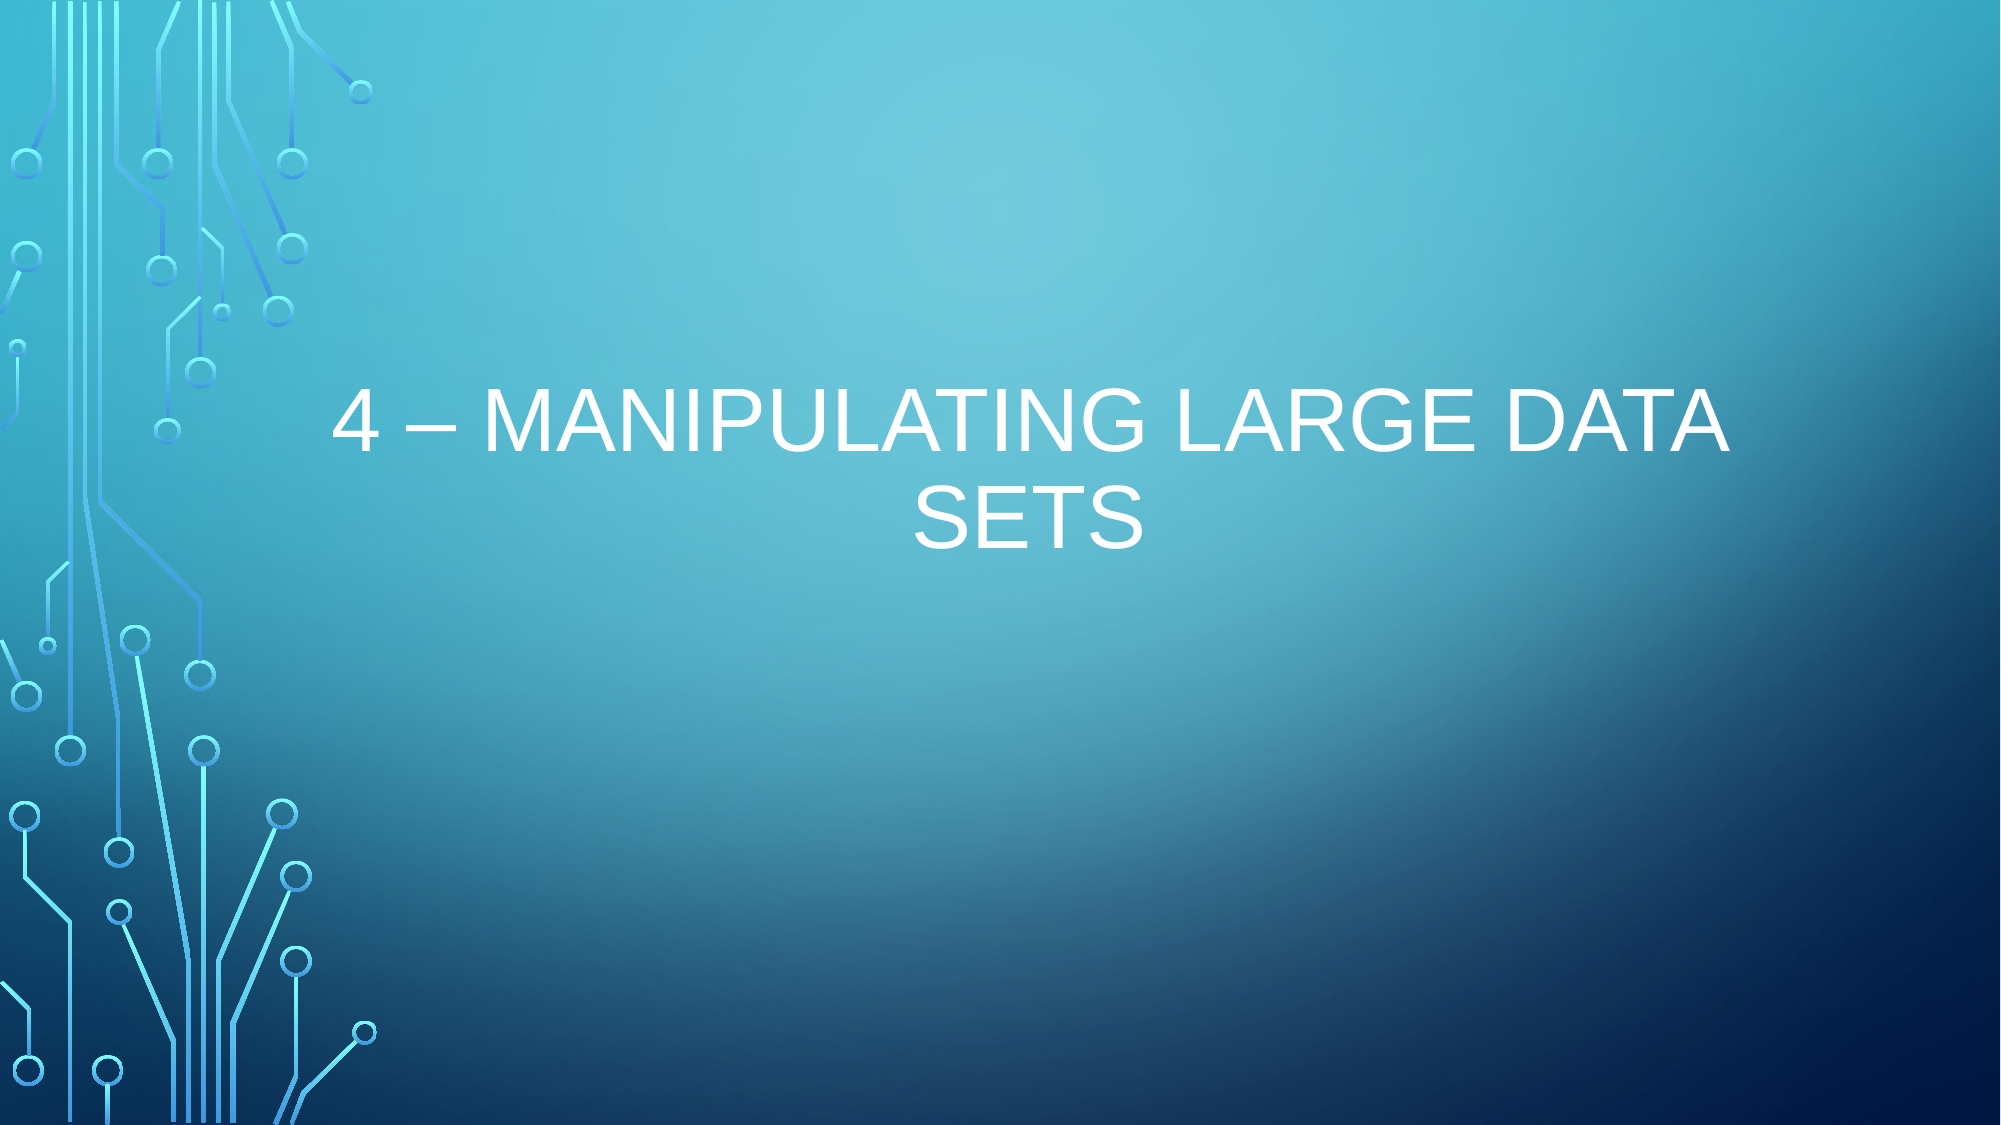

# 4 – Manipulating Large DATA SETS